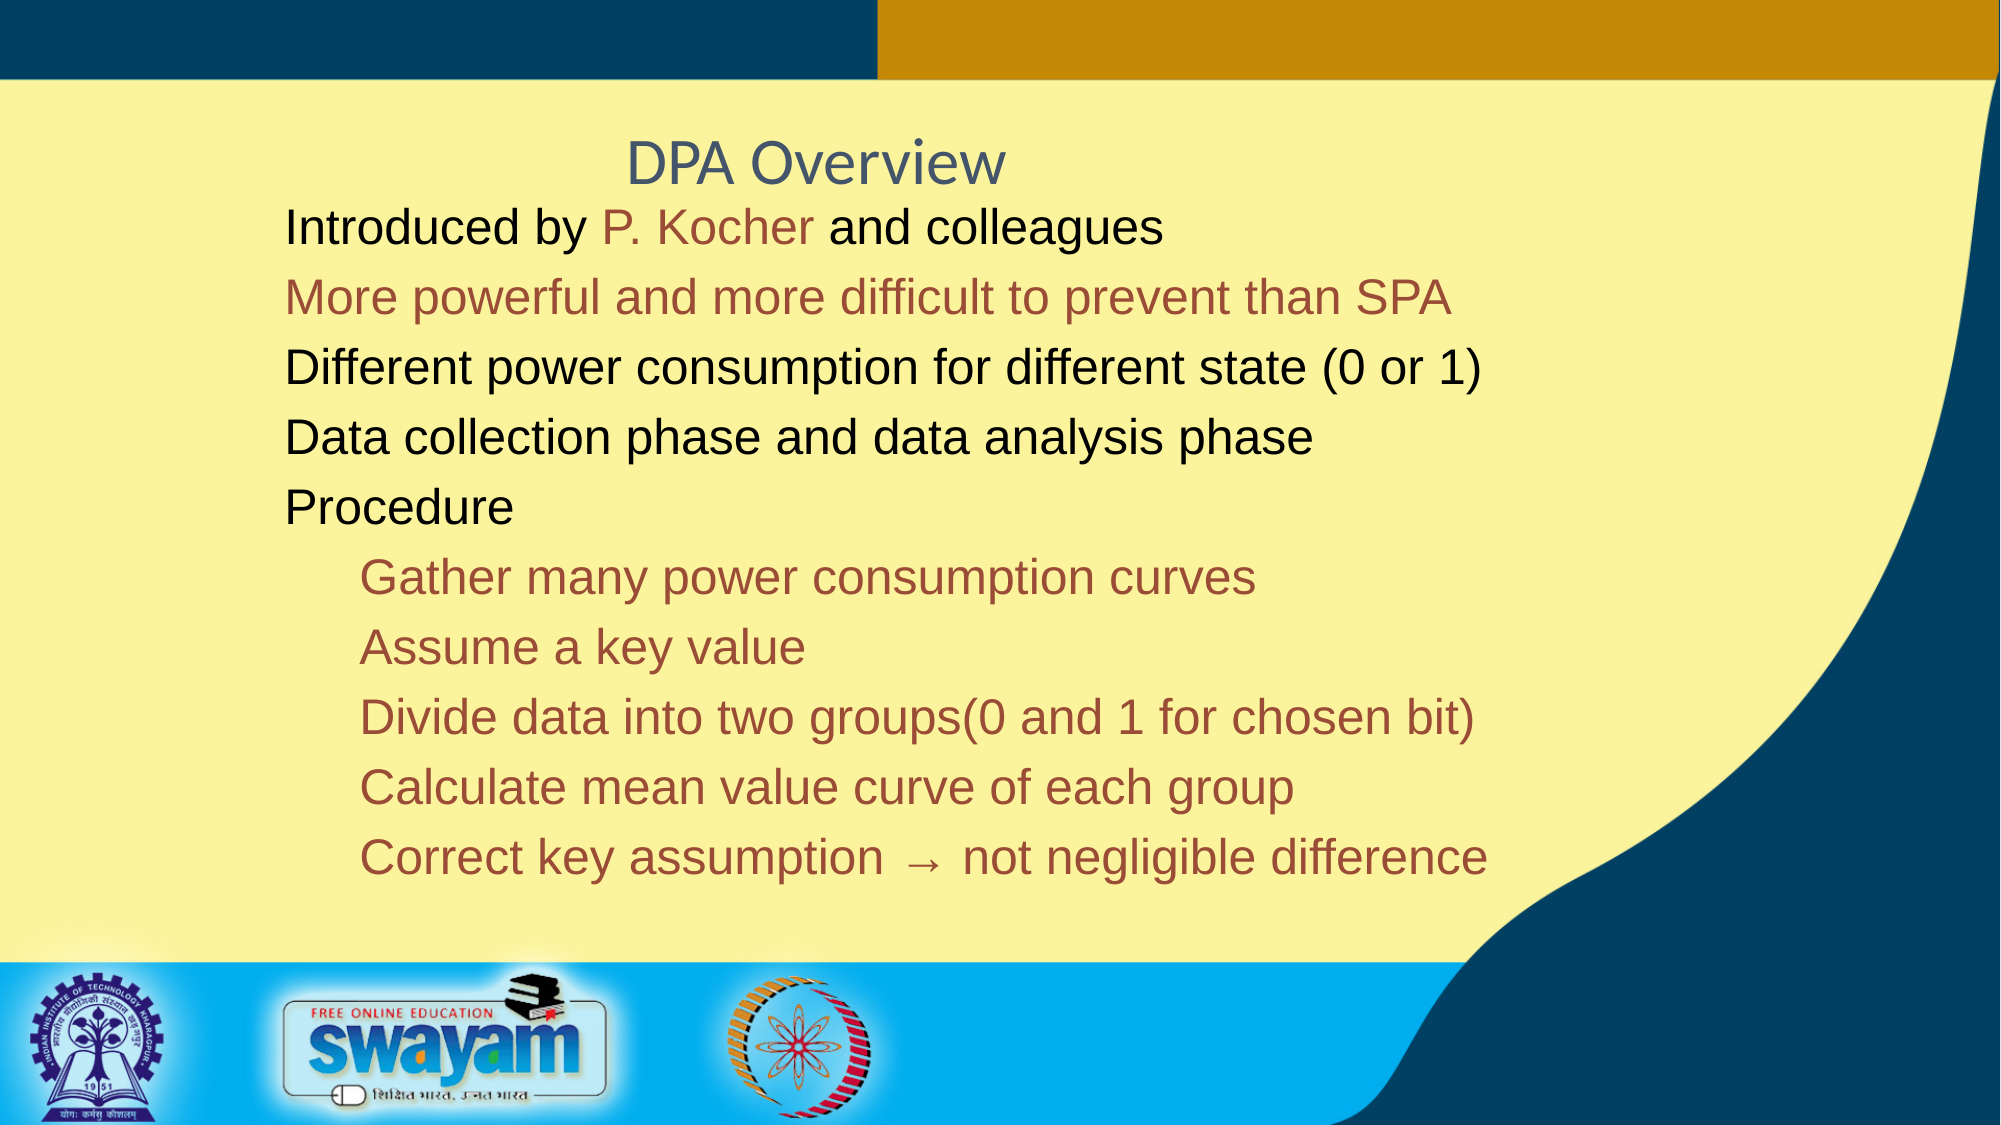

DPA Overview
Introduced by P. Kocher and colleagues
More powerful and more difficult to prevent than SPA
Different power consumption for different state (0 or 1)
Data collection phase and data analysis phase
Procedure
Gather many power consumption curves
Assume a key value
Divide data into two groups(0 and 1 for chosen bit)
Calculate mean value curve of each group
Correct key assumption → not negligible difference